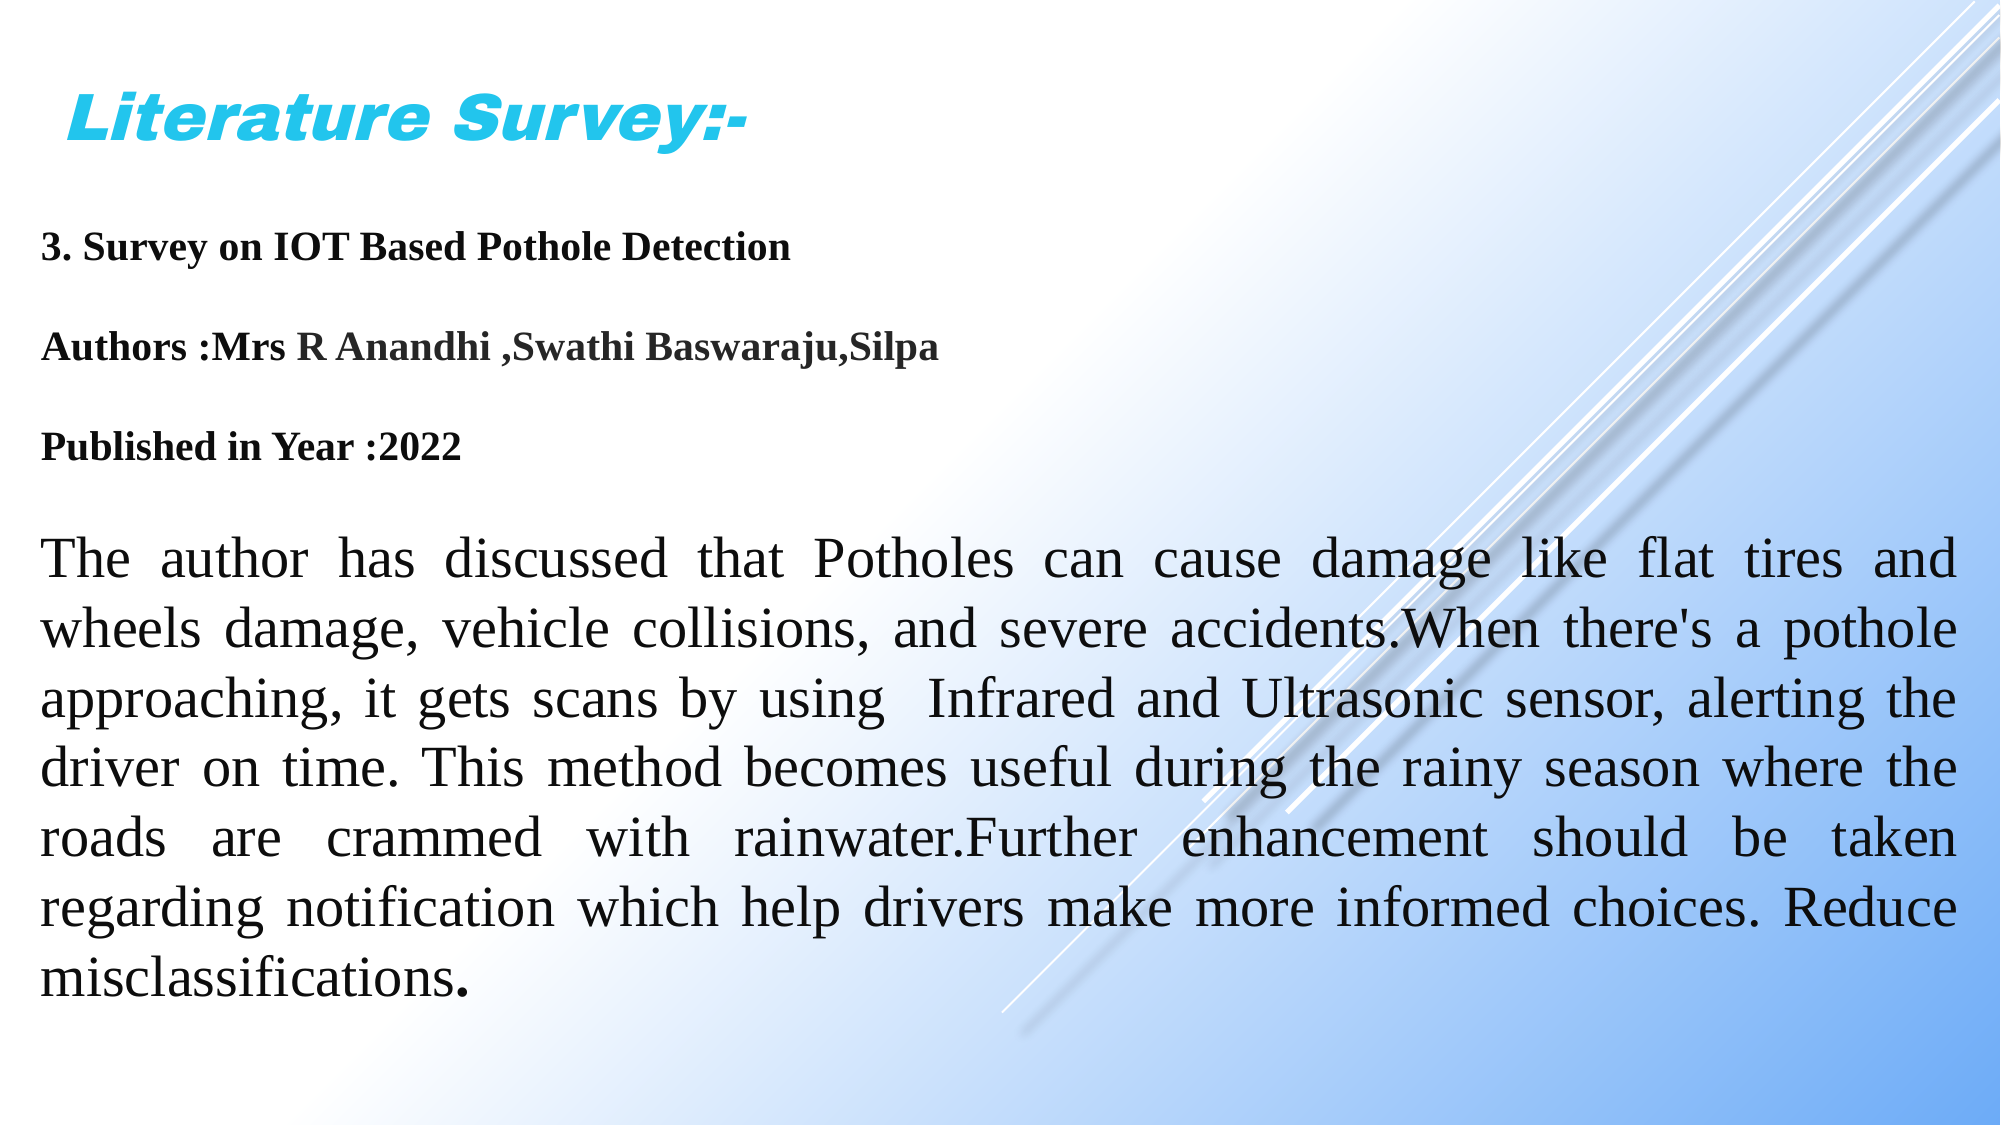

Literature Survey:-
3. Survey on IOT Based Pothole Detection

Authors :Mrs R Anandhi ,Swathi Baswaraju,Silpa

Published in Year :2022

The author has discussed that Potholes can cause damage like flat tires and wheels damage, vehicle collisions, and severe accidents.When there's a pothole approaching, it gets scans by using  Infrared and Ultrasonic sensor, alerting the driver on time. This method becomes useful during the rainy season where the roads are crammed with rainwater.Further enhancement should be taken regarding notification which help drivers make more informed choices. Reduce misclassifications.